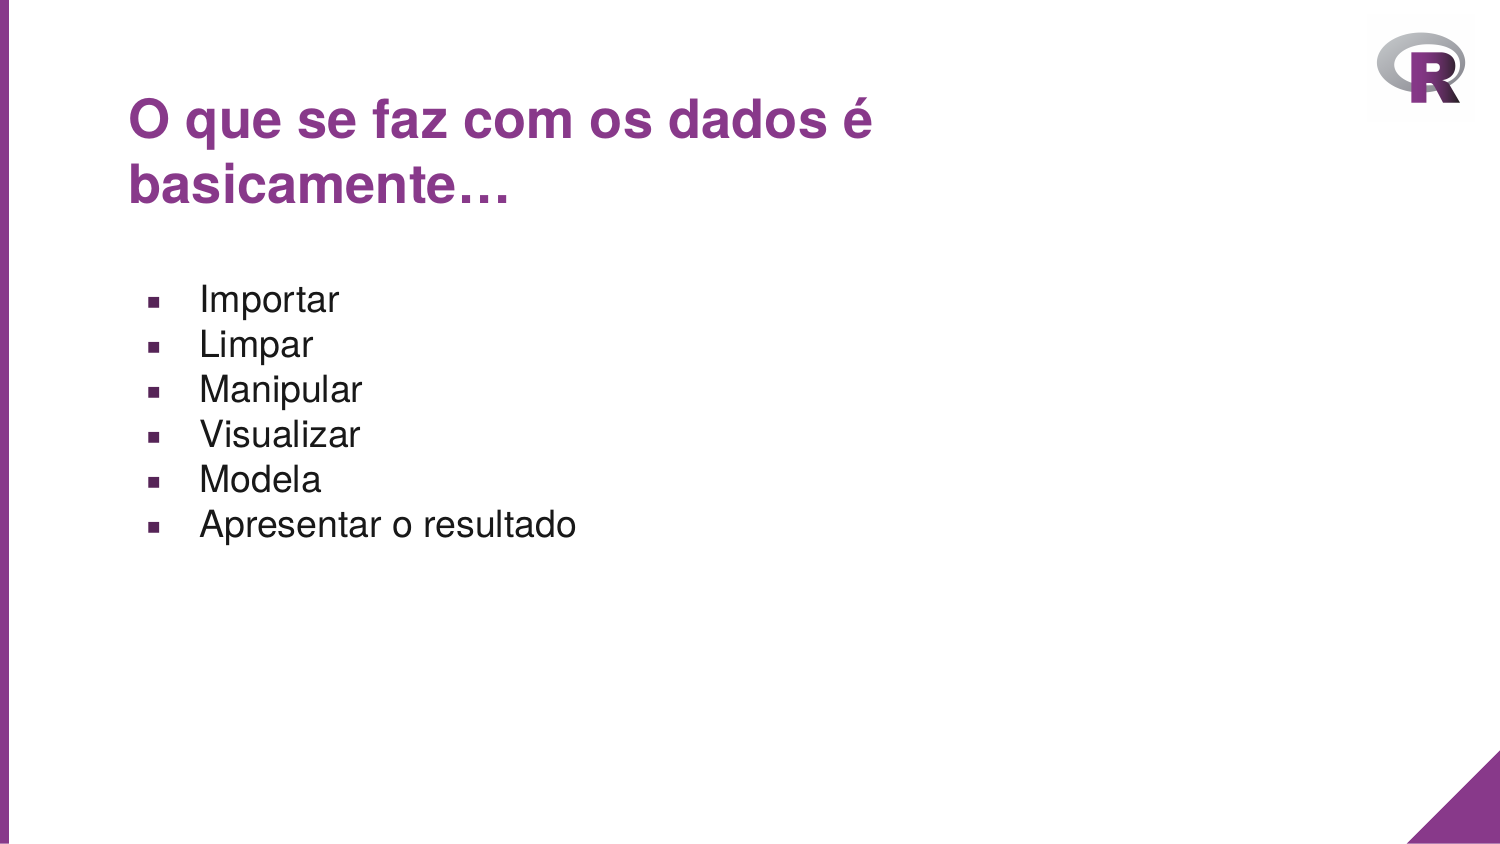

# O que se faz com os dados é basicamente…
Importar​
Limpar​
Manipular​
Visualizar​
Modela​
Apresentar o resultado